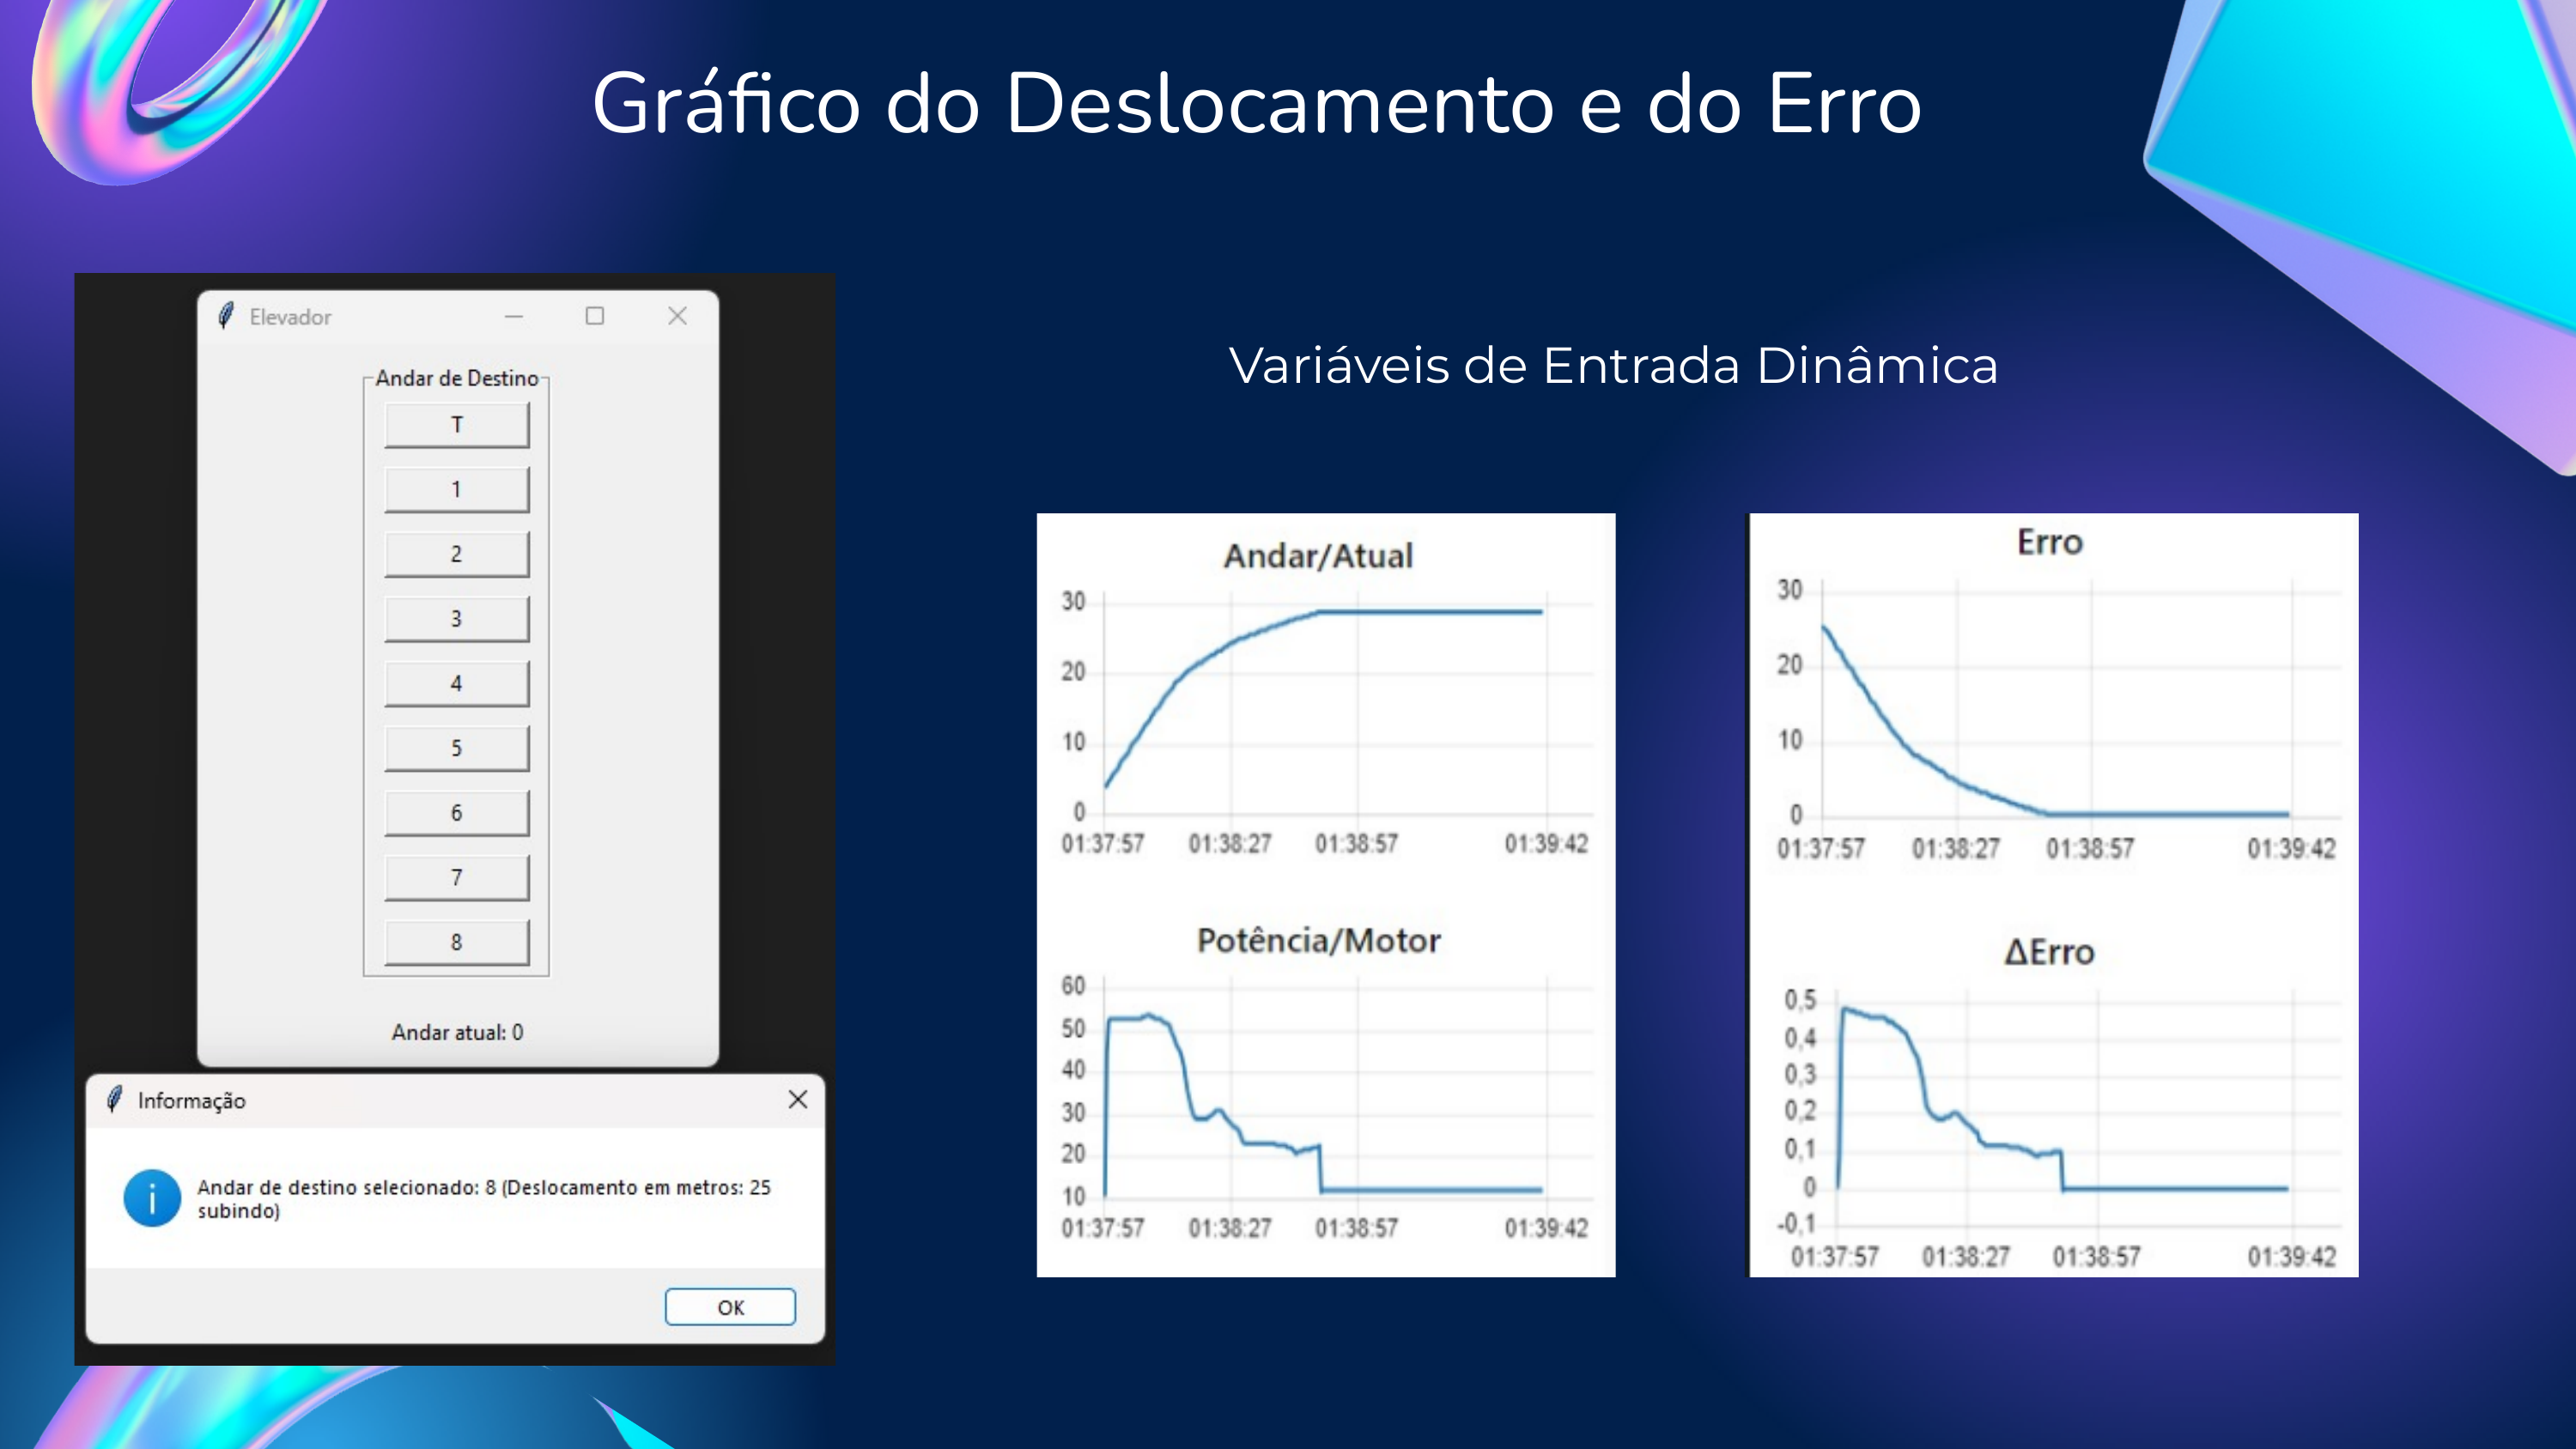

Gráfico do Deslocamento e do Erro

Variáveis de Entrada Dinâmica